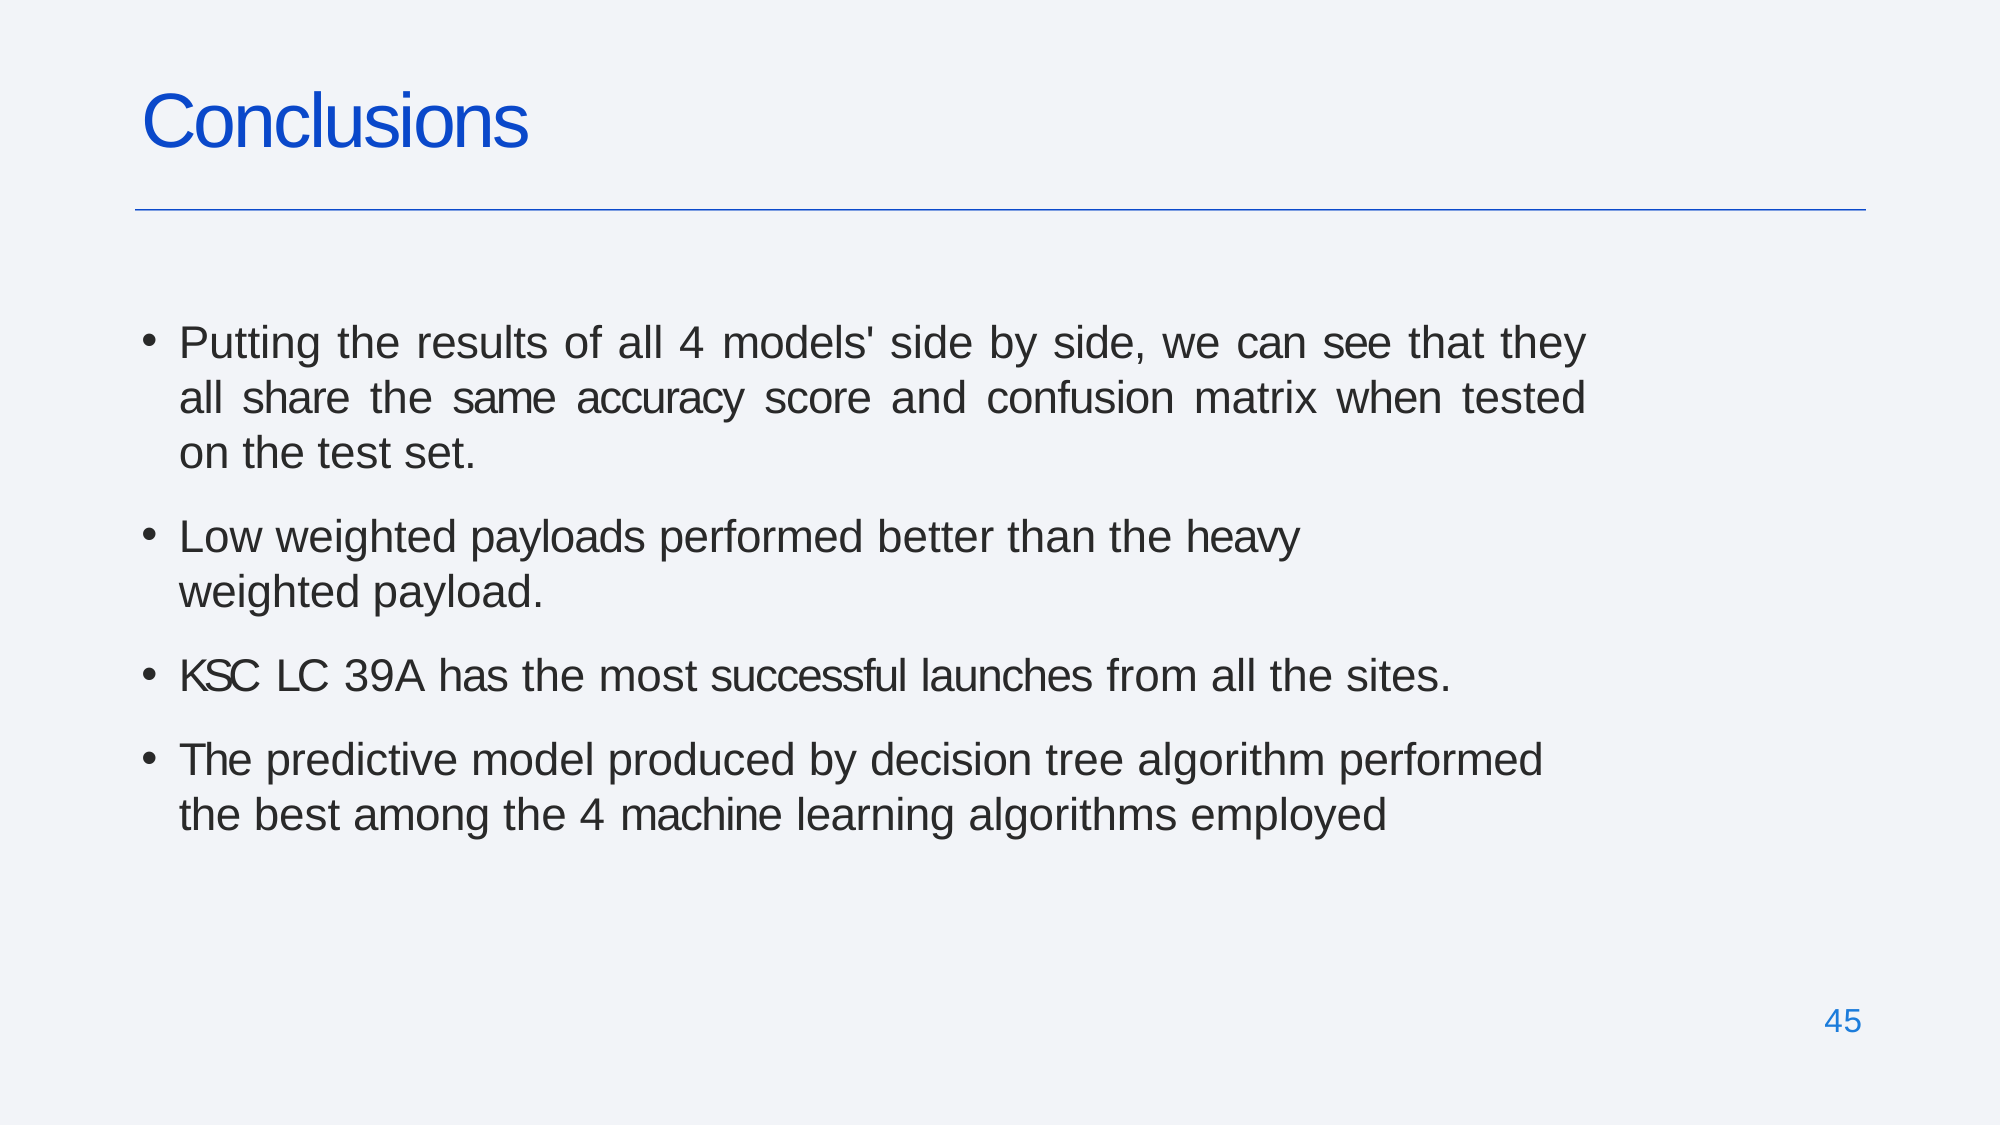

# Conclusions
Putting the results of all 4 models' side by side, we can see that they all share the same accuracy score and confusion matrix when tested on the test set.
Low weighted payloads performed better than the heavy weighted payload.
KSC LC 39A has the most successful launches from all the sites.
The predictive model produced by decision tree algorithm performed the best among the 4 machine learning algorithms employed
45